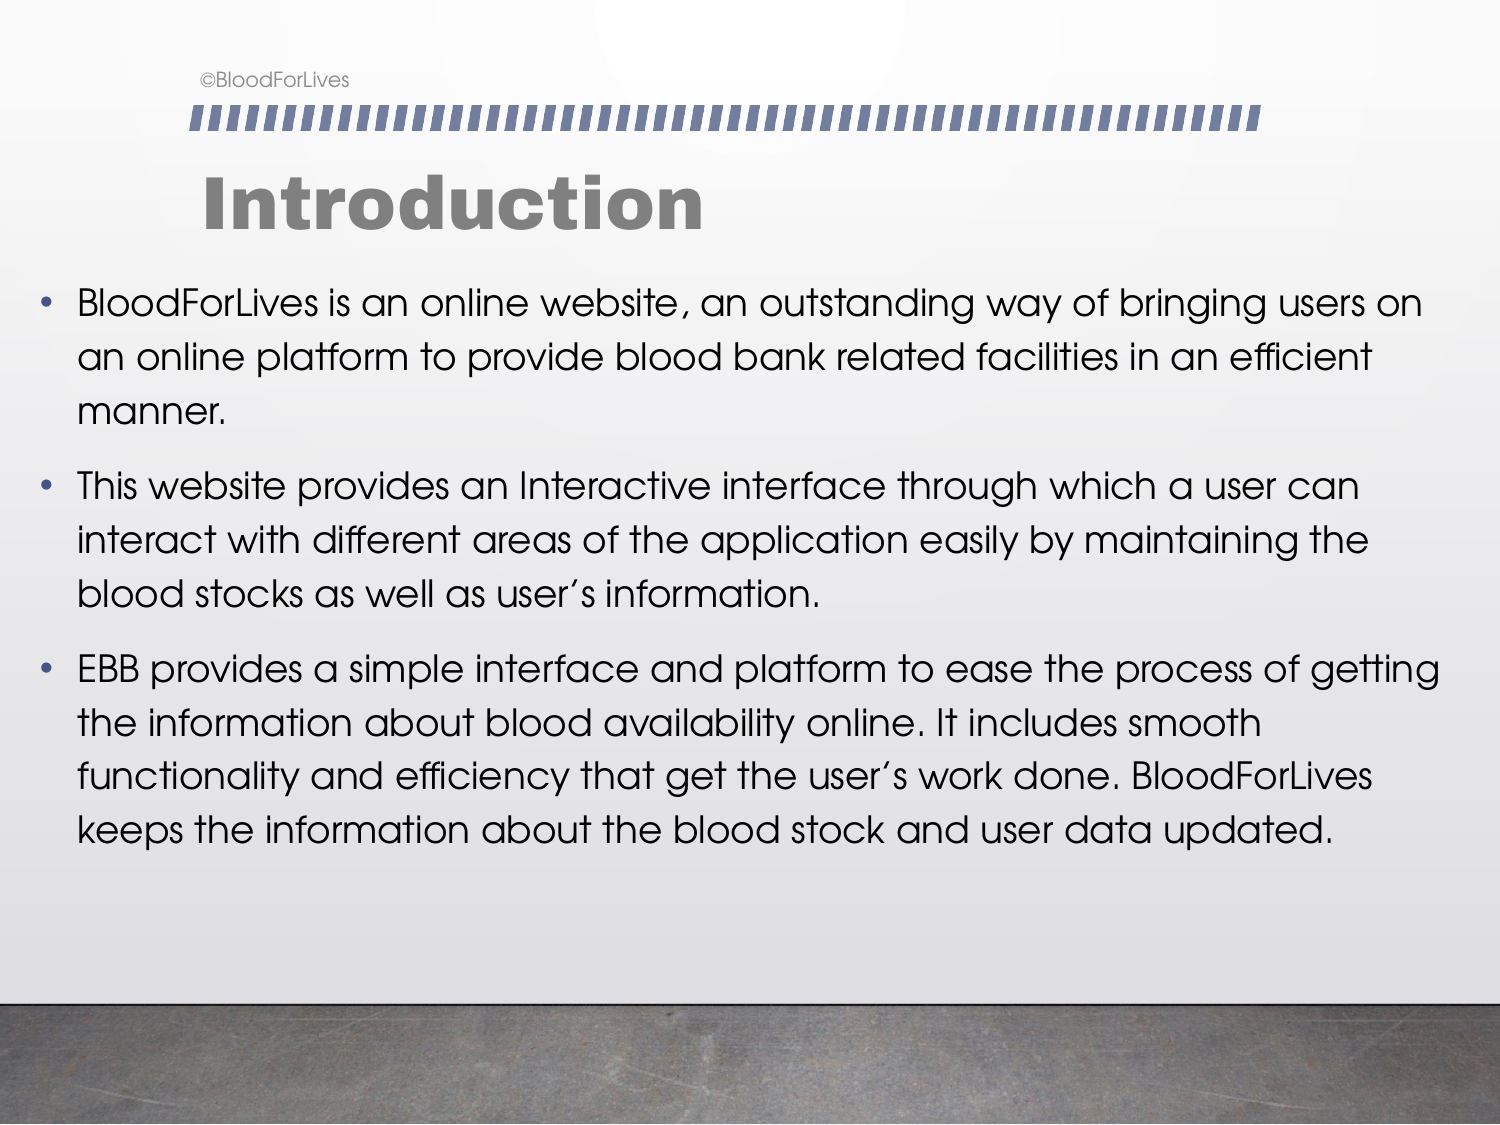

2
©BloodForLives
# Introduction
BloodForLives is an online website, an outstanding way of bringing users on an online platform to provide blood bank related facilities in an efficient manner.
This website provides an Interactive interface through which a user can interact with different areas of the application easily by maintaining the blood stocks as well as user’s information.
EBB provides a simple interface and platform to ease the process of getting the information about blood availability online. It includes smooth functionality and efficiency that get the user’s work done. BloodForLives keeps the information about the blood stock and user data updated.